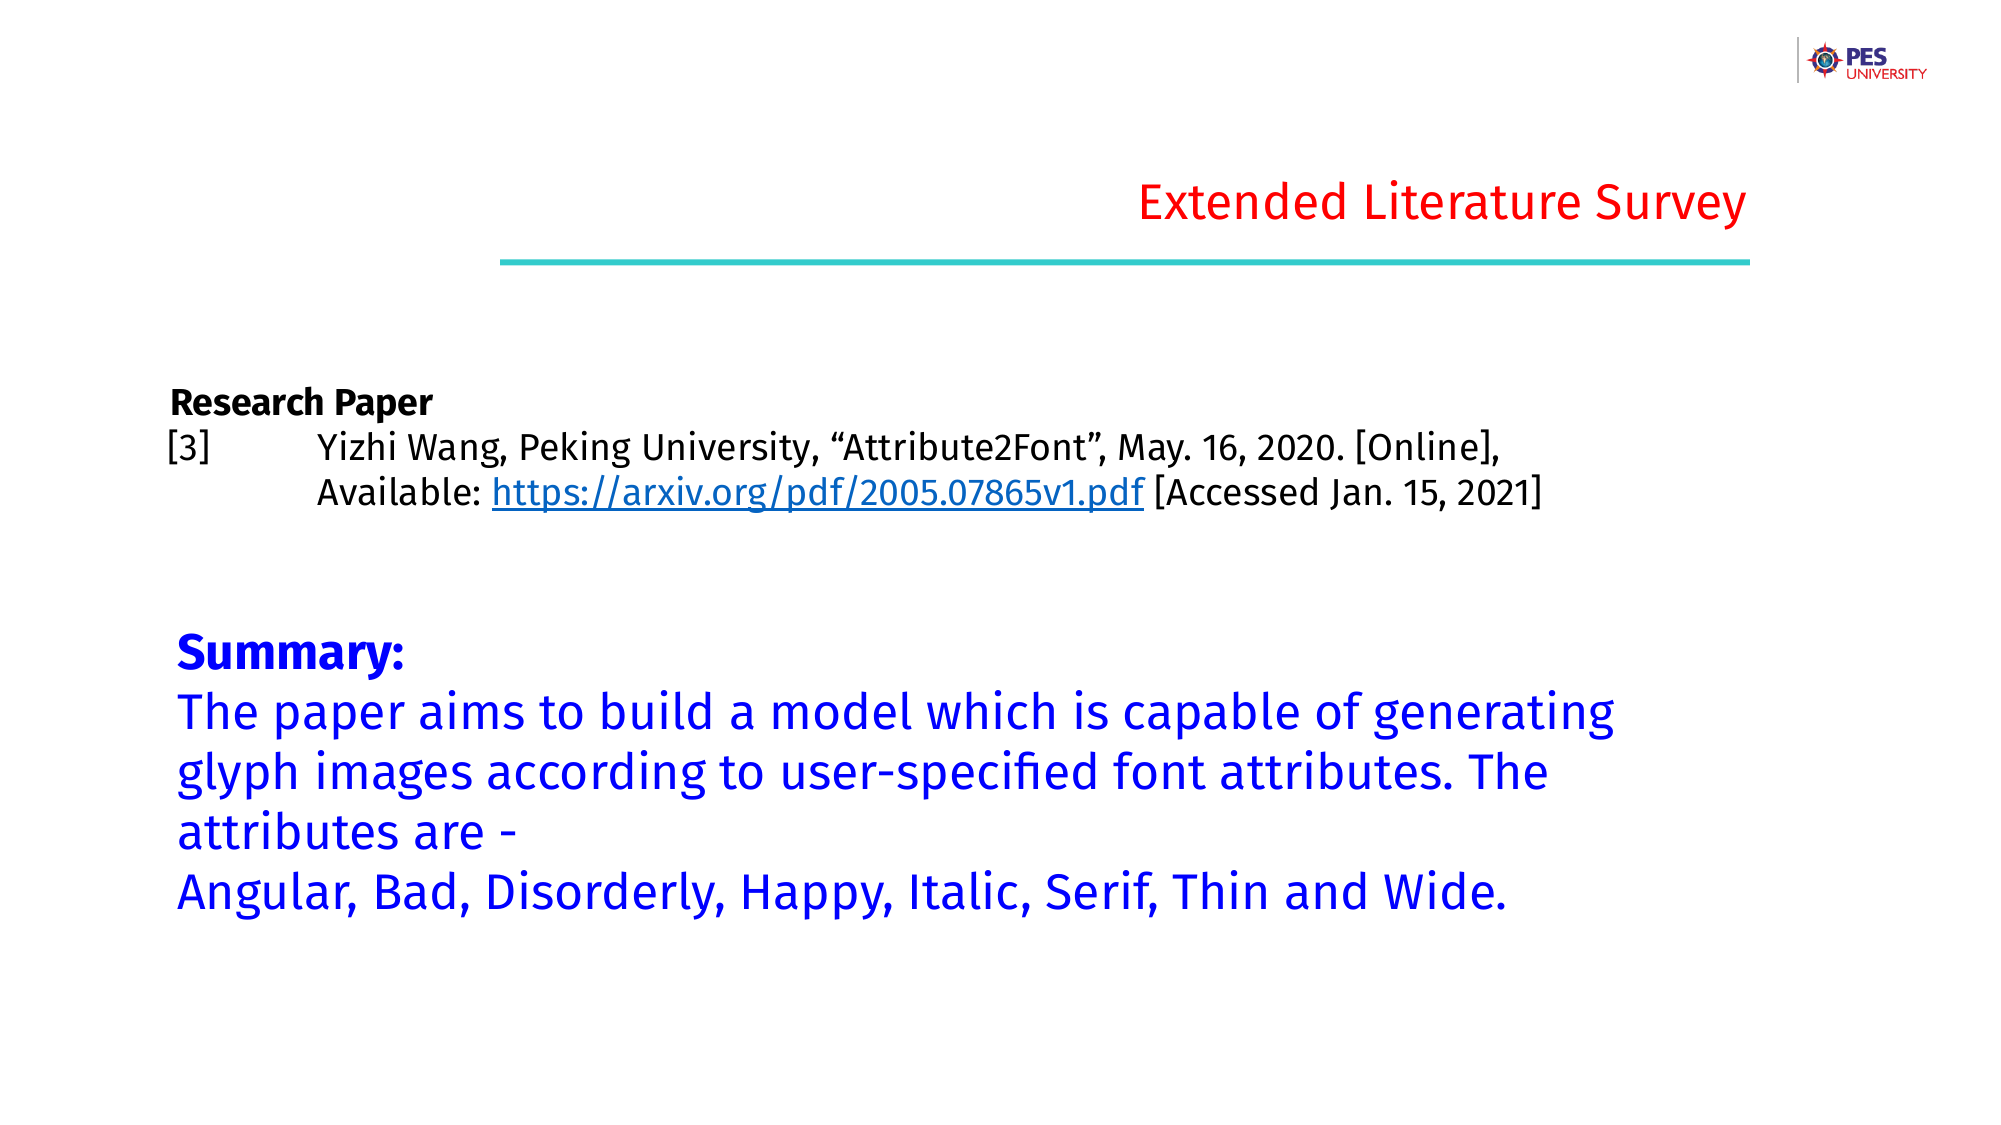

Extended Literature Survey

Research Paper
[3] 	Yizhi Wang, Peking University, “Attribute2Font”, May. 16, 2020. [Online],
	Available: https://arxiv.org/pdf/2005.07865v1.pdf [Accessed Jan. 15, 2021]

Summary:
The paper aims to build a model which is capable of generating glyph images according to user-specified font attributes. The attributes are -
Angular, Bad, Disorderly, Happy, Italic, Serif, Thin and Wide.